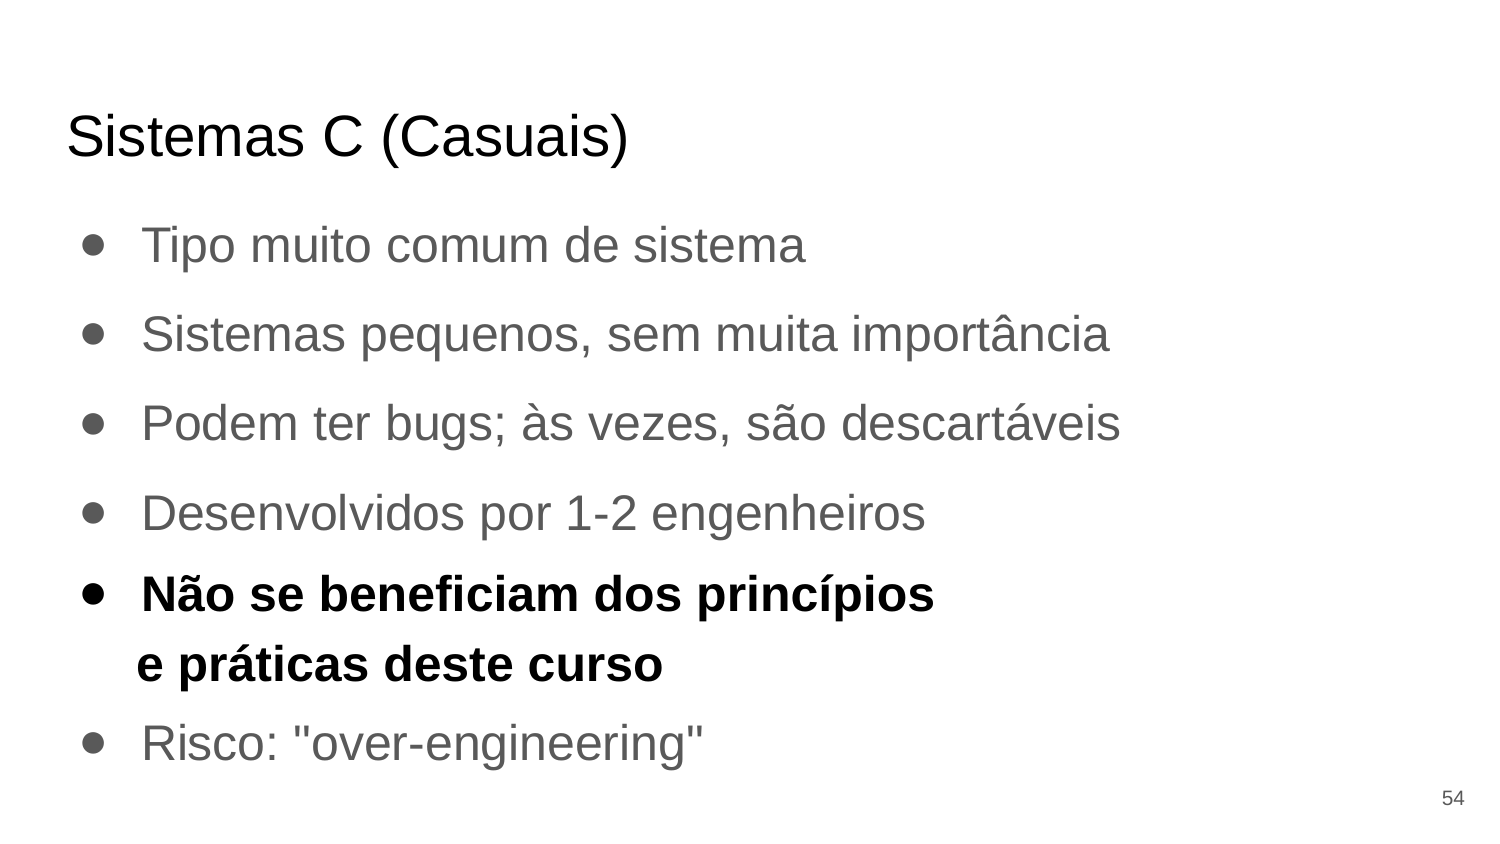

# Sistemas C (Casuais)

Tipo muito comum de sistema
Sistemas pequenos, sem muita importância
Podem ter bugs; às vezes, são descartáveis
Desenvolvidos por 1-2 engenheiros
Não se beneficiam dos princípios
     e práticas deste curso
Risco: "over-engineering"
54